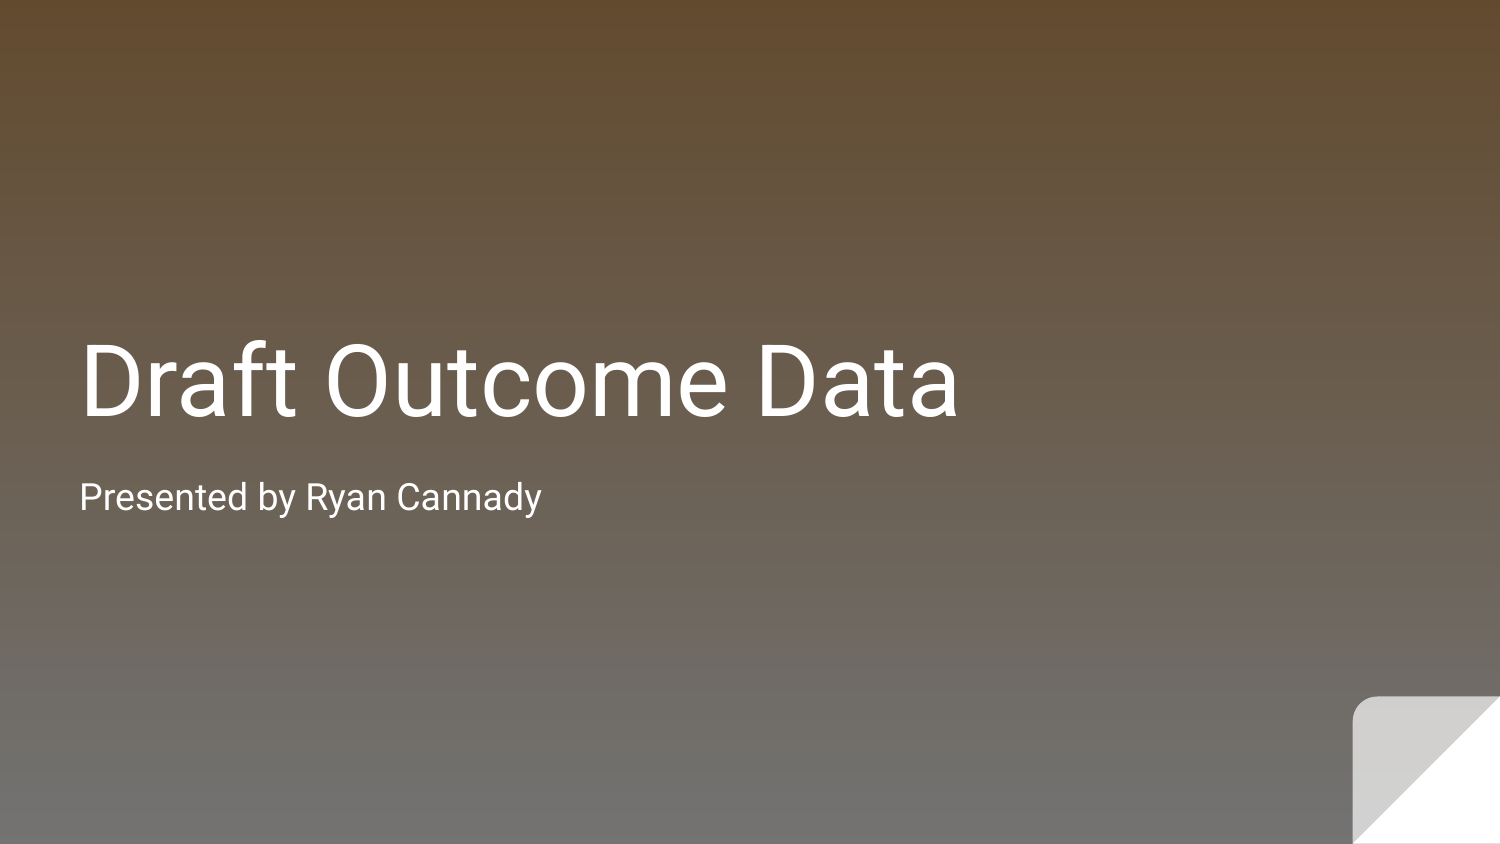

# Draft Outcome Data
Presented by Ryan Cannady